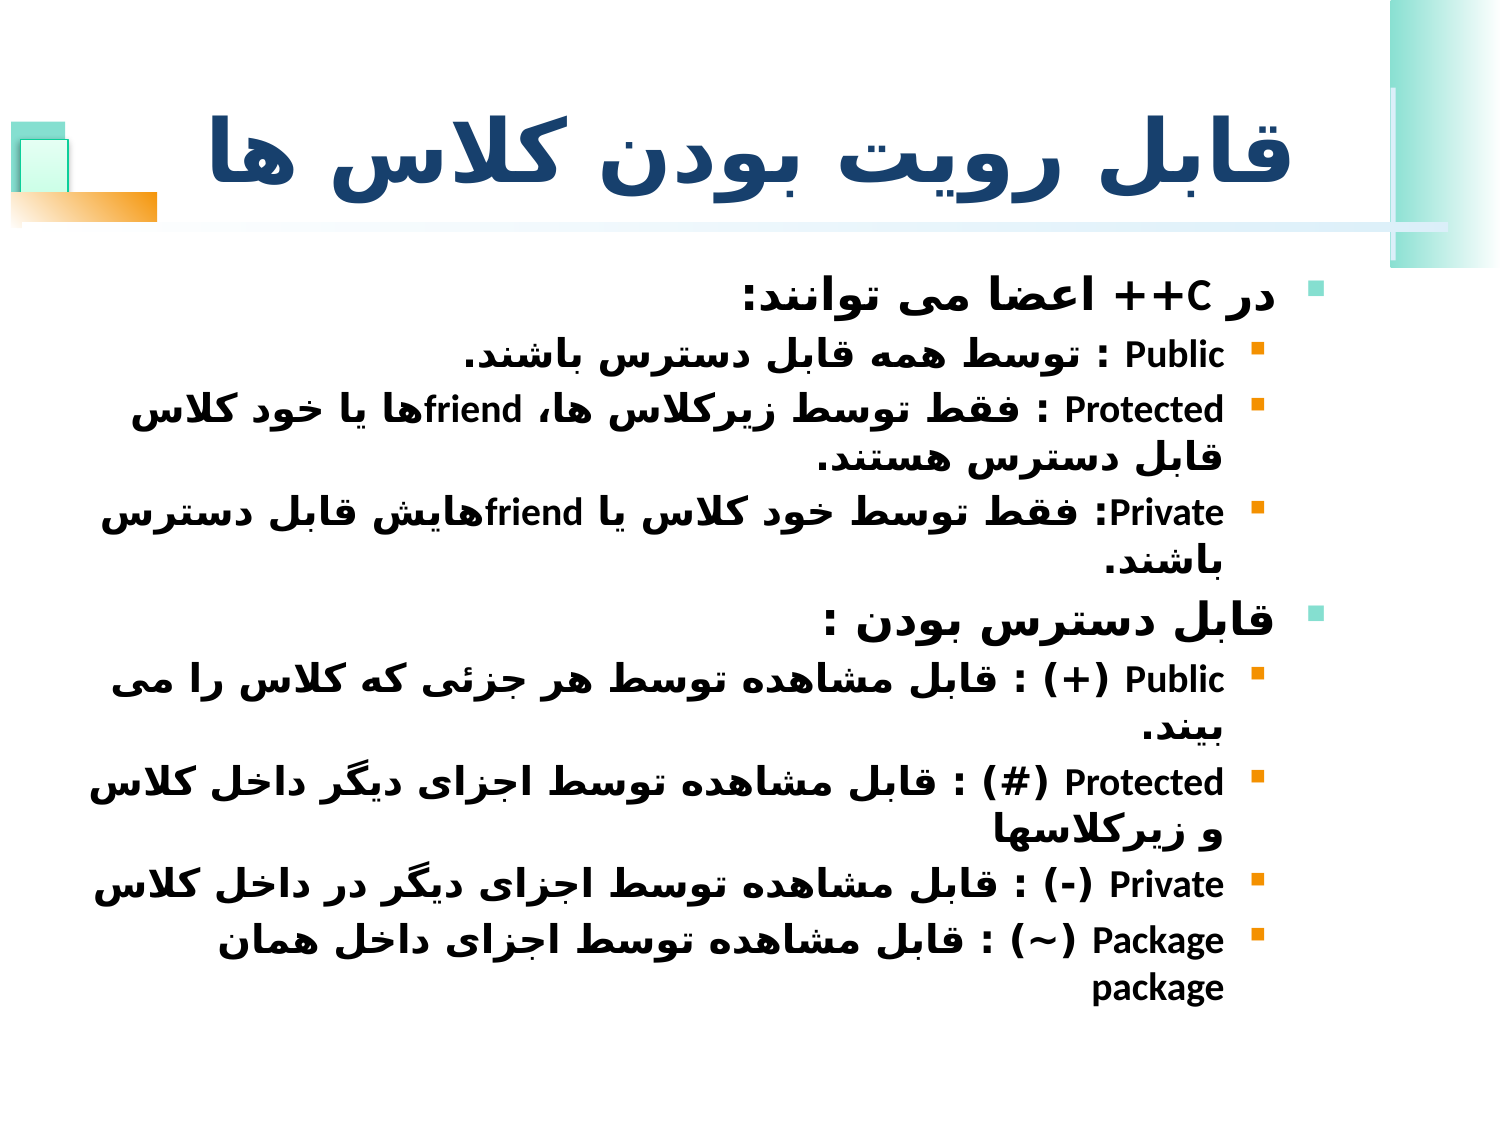

# قابل رویت بودن کلاس ها
در C++ اعضا می توانند:
Public : توسط همه قابل دسترس باشند.
Protected : فقط توسط زیرکلاس ها، friendها یا خود کلاس قابل دسترس هستند.
Private: فقط توسط خود کلاس یا friendهایش قابل دسترس باشند.
قابل دسترس بودن :
Public (+) : قابل مشاهده توسط هر جزئی که کلاس را می بیند.
Protected (#) : قابل مشاهده توسط اجزای دیگر داخل کلاس و زیرکلاسها
Private (-) : قابل مشاهده توسط اجزای دیگر در داخل کلاس
Package (~) : قابل مشاهده توسط اجزای داخل همان package